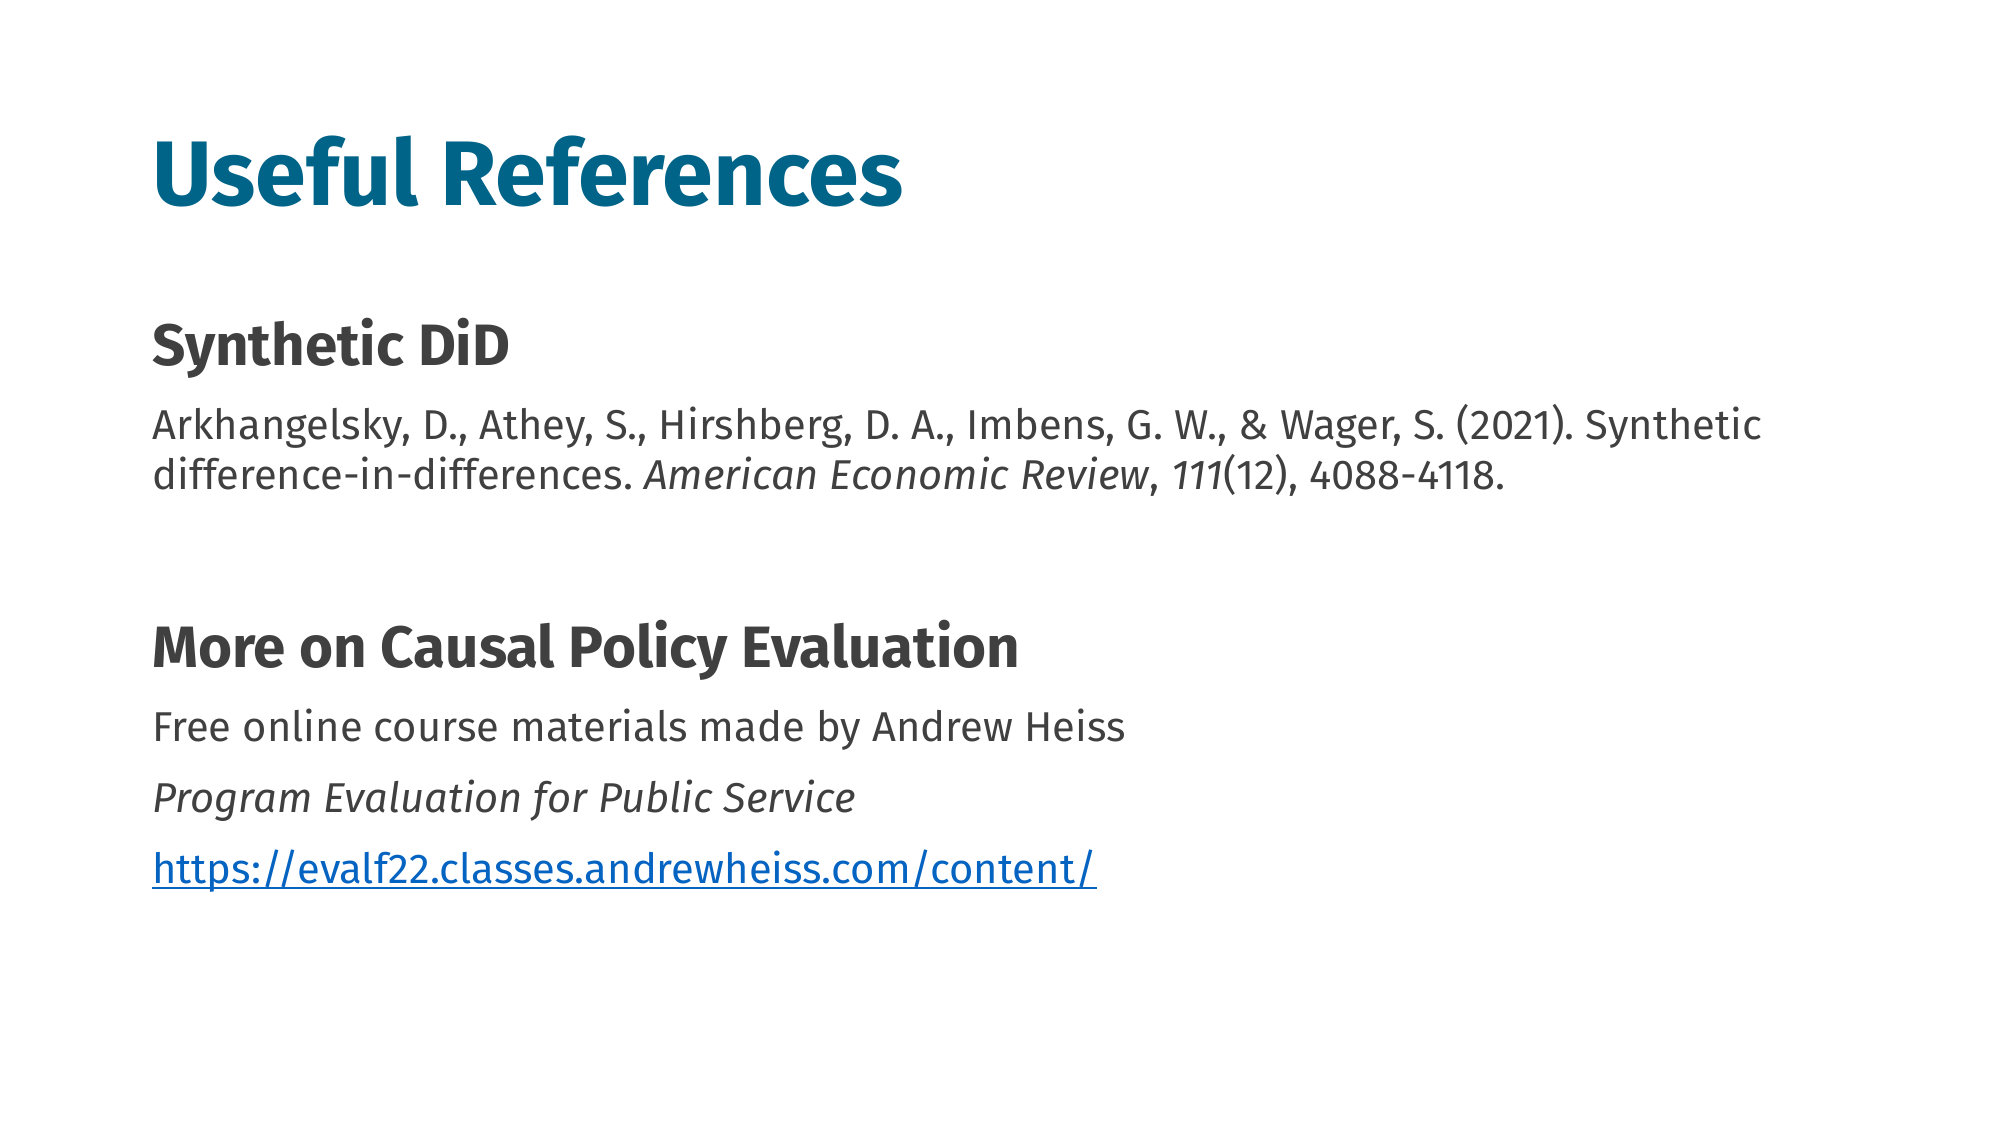

# Useful References
Synthetic DiD
Arkhangelsky, D., Athey, S., Hirshberg, D. A., Imbens, G. W., & Wager, S. (2021). Synthetic difference-in-differences. American Economic Review, 111(12), 4088-4118.

More on Causal Policy Evaluation
Free online course materials made by Andrew Heiss
Program Evaluation for Public Service
https://evalf22.classes.andrewheiss.com/content/